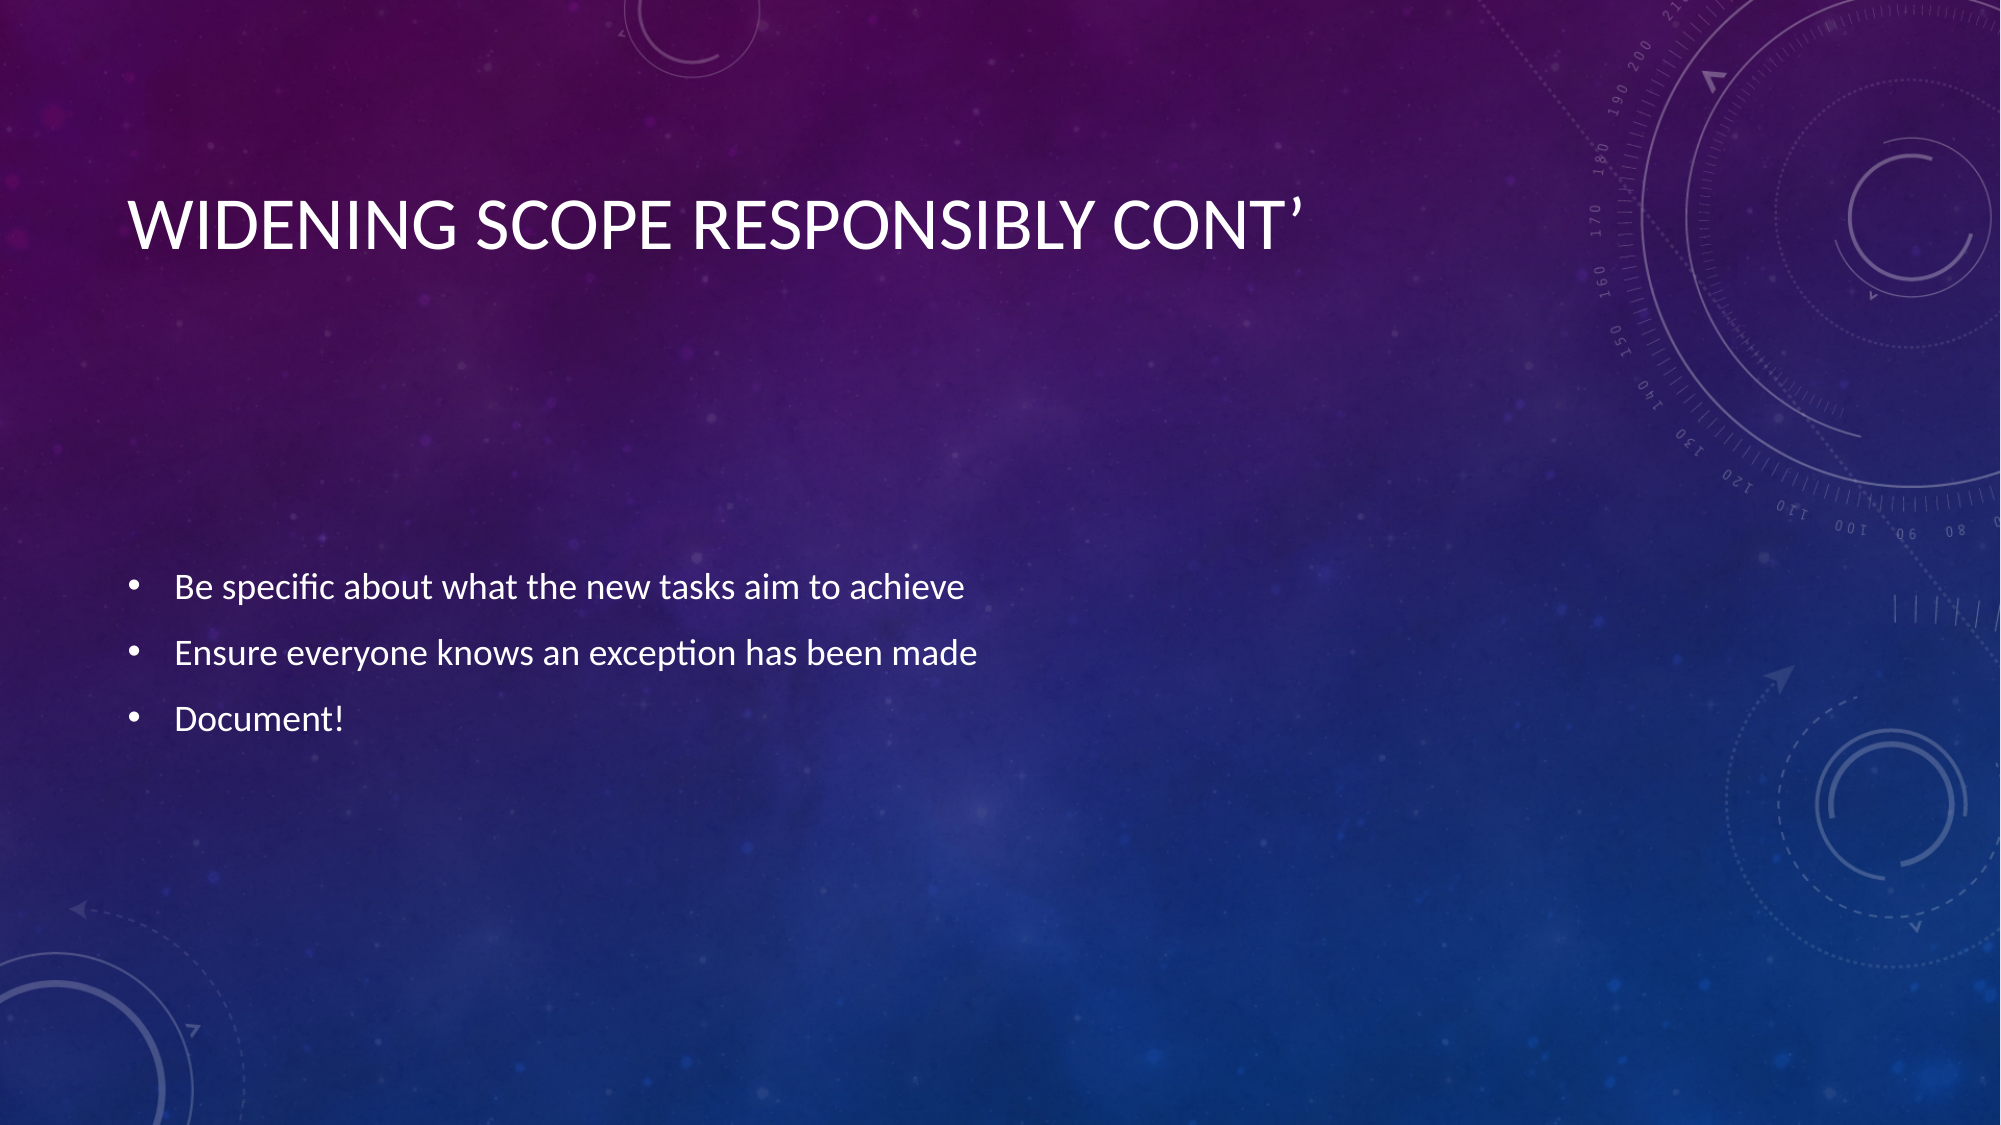

# Widening Scope Responsibly cont’
Be specific about what the new tasks aim to achieve
Ensure everyone knows an exception has been made
Document!